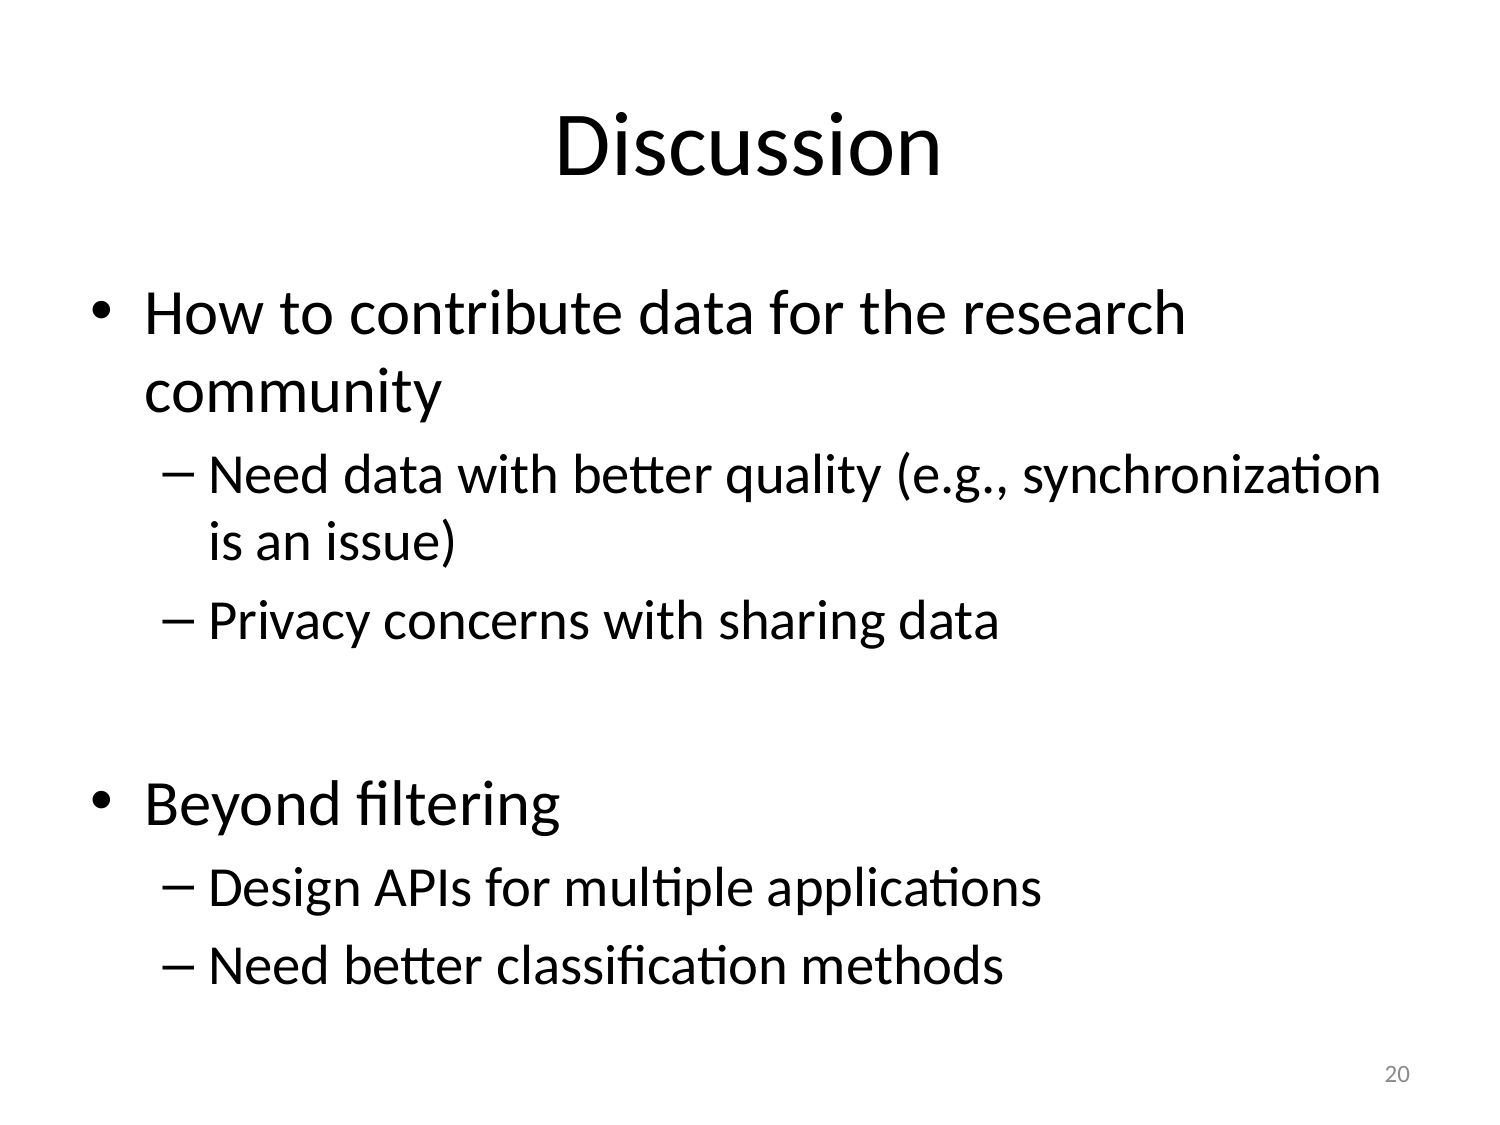

# Discussion
How to contribute data for the research community
Need data with better quality (e.g., synchronization is an issue)
Privacy concerns with sharing data

Beyond filtering
Design APIs for multiple applications
Need better classification methods
20